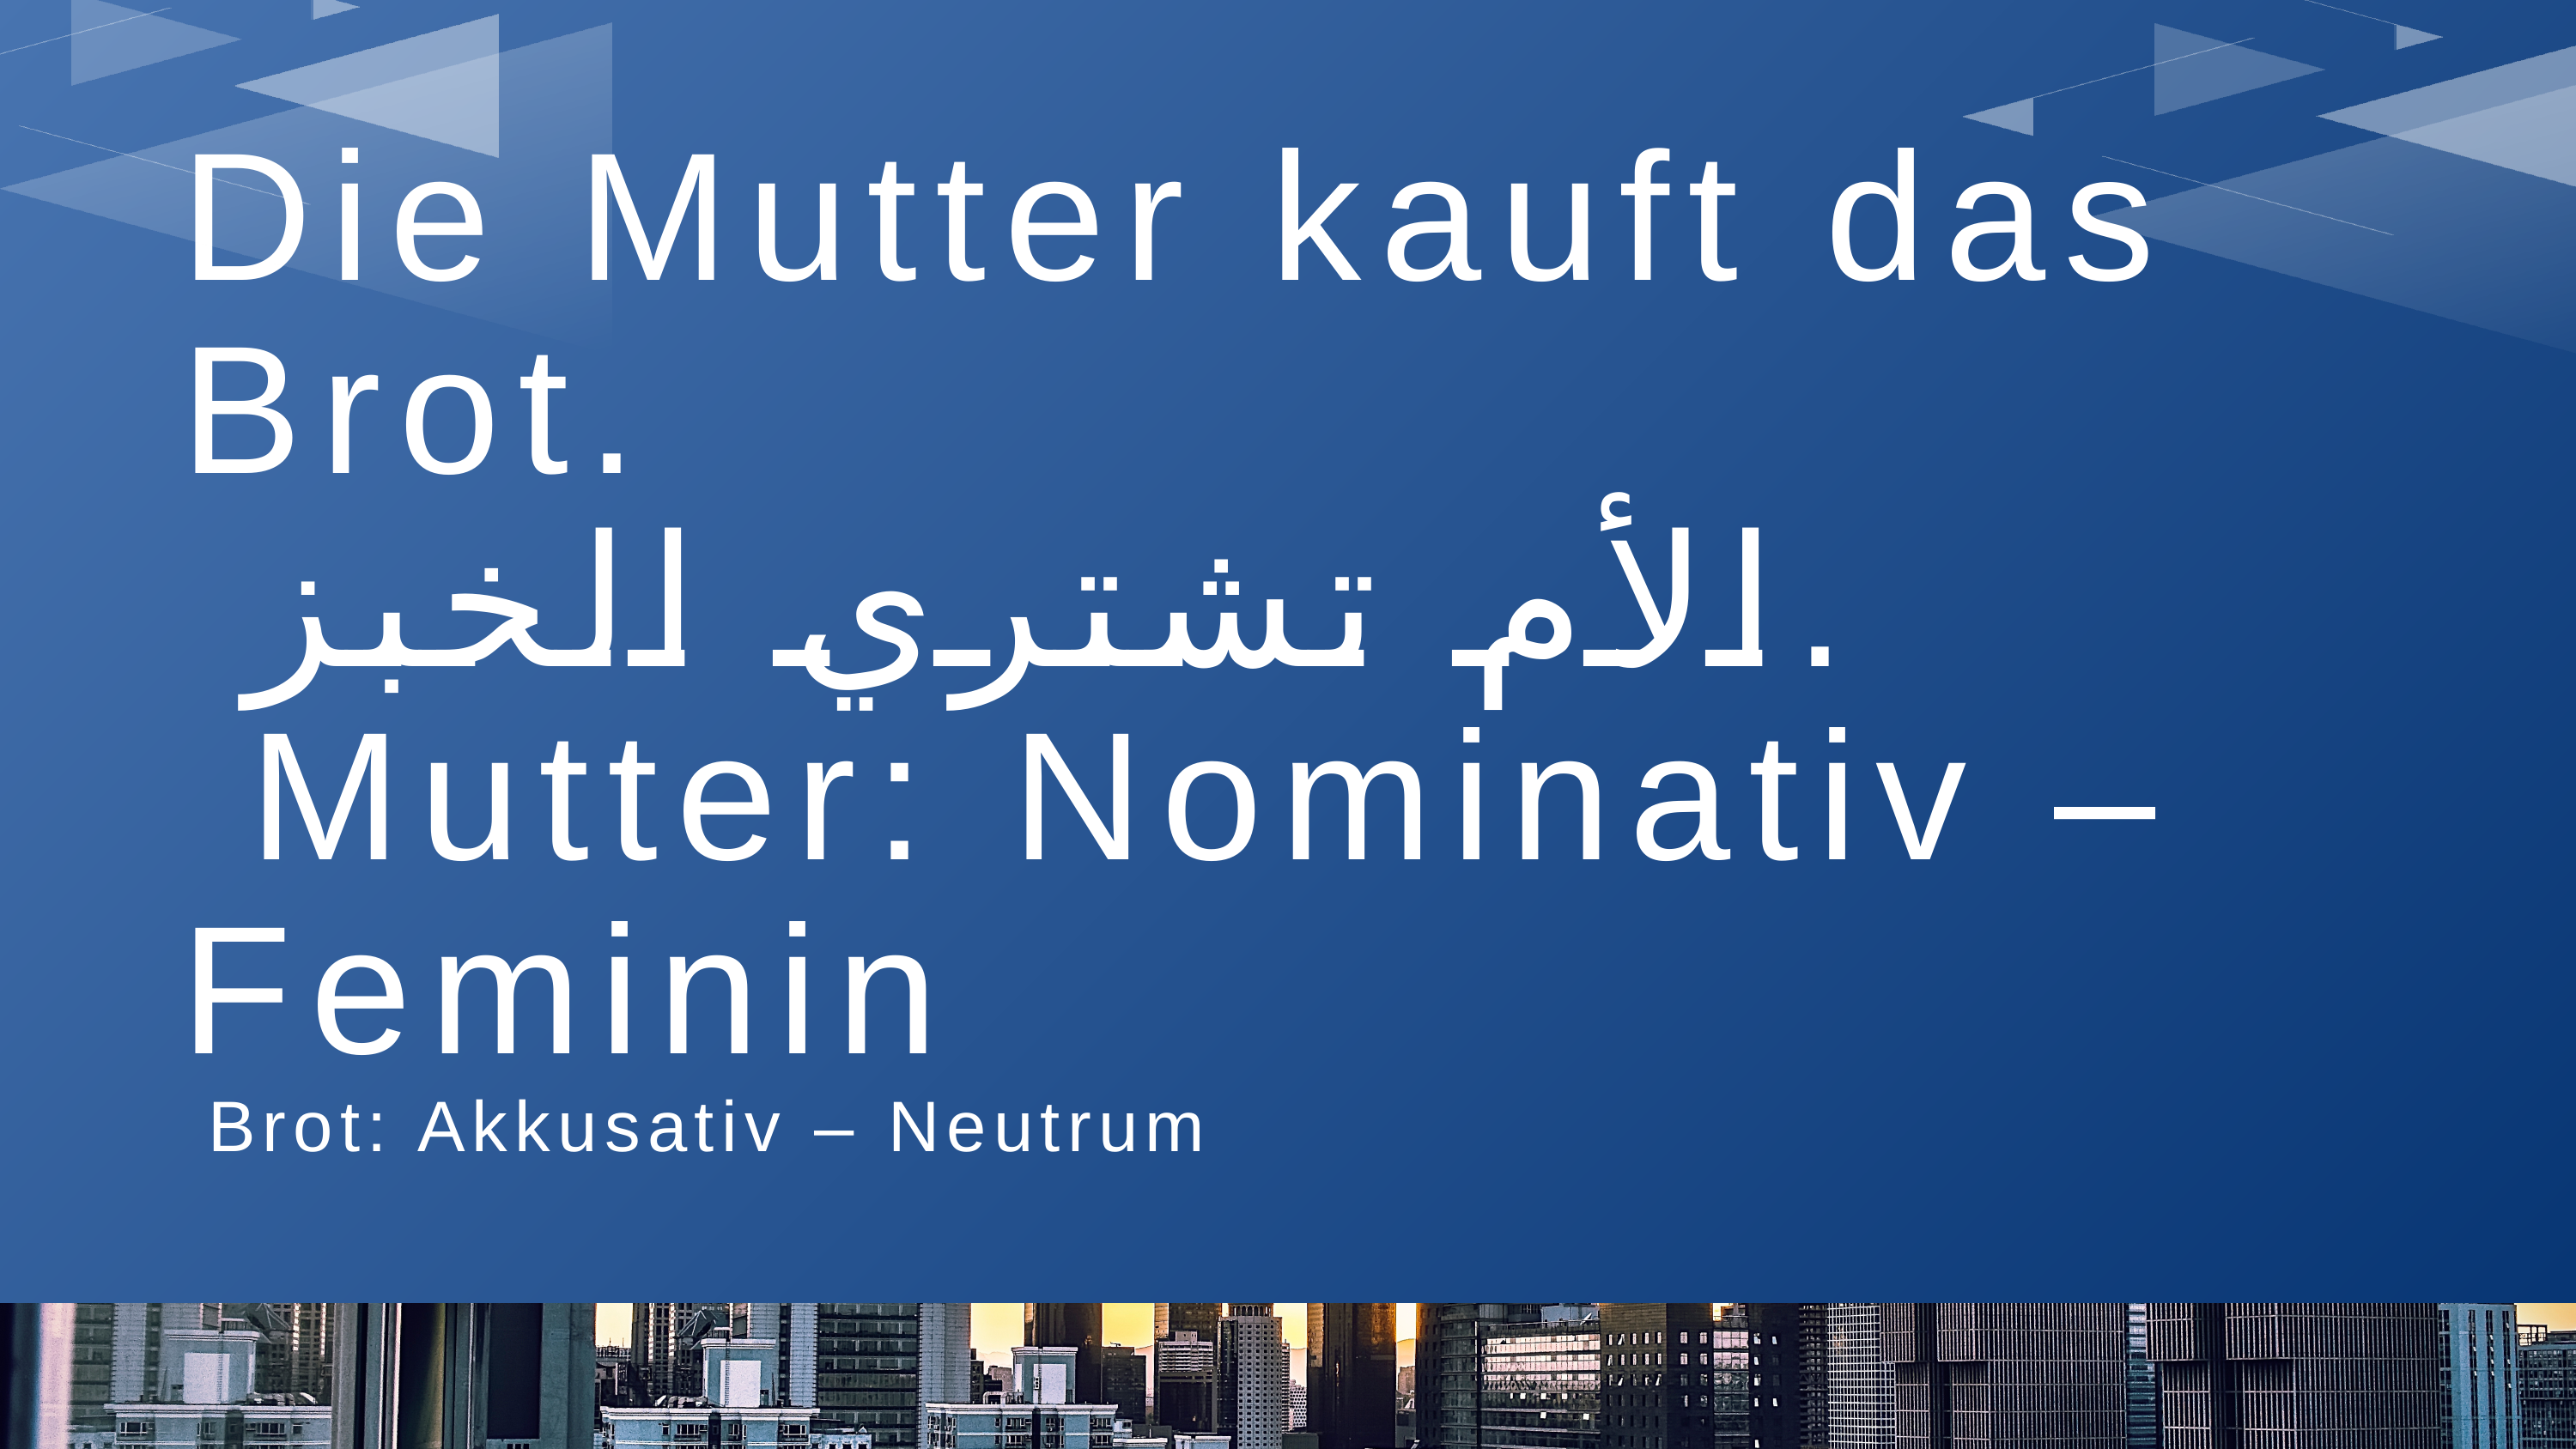

Die Mutter kauft das Brot.
 الأم تشتري الخبز.
 Mutter: Nominativ – Feminin
 Brot: Akkusativ – Neutrum